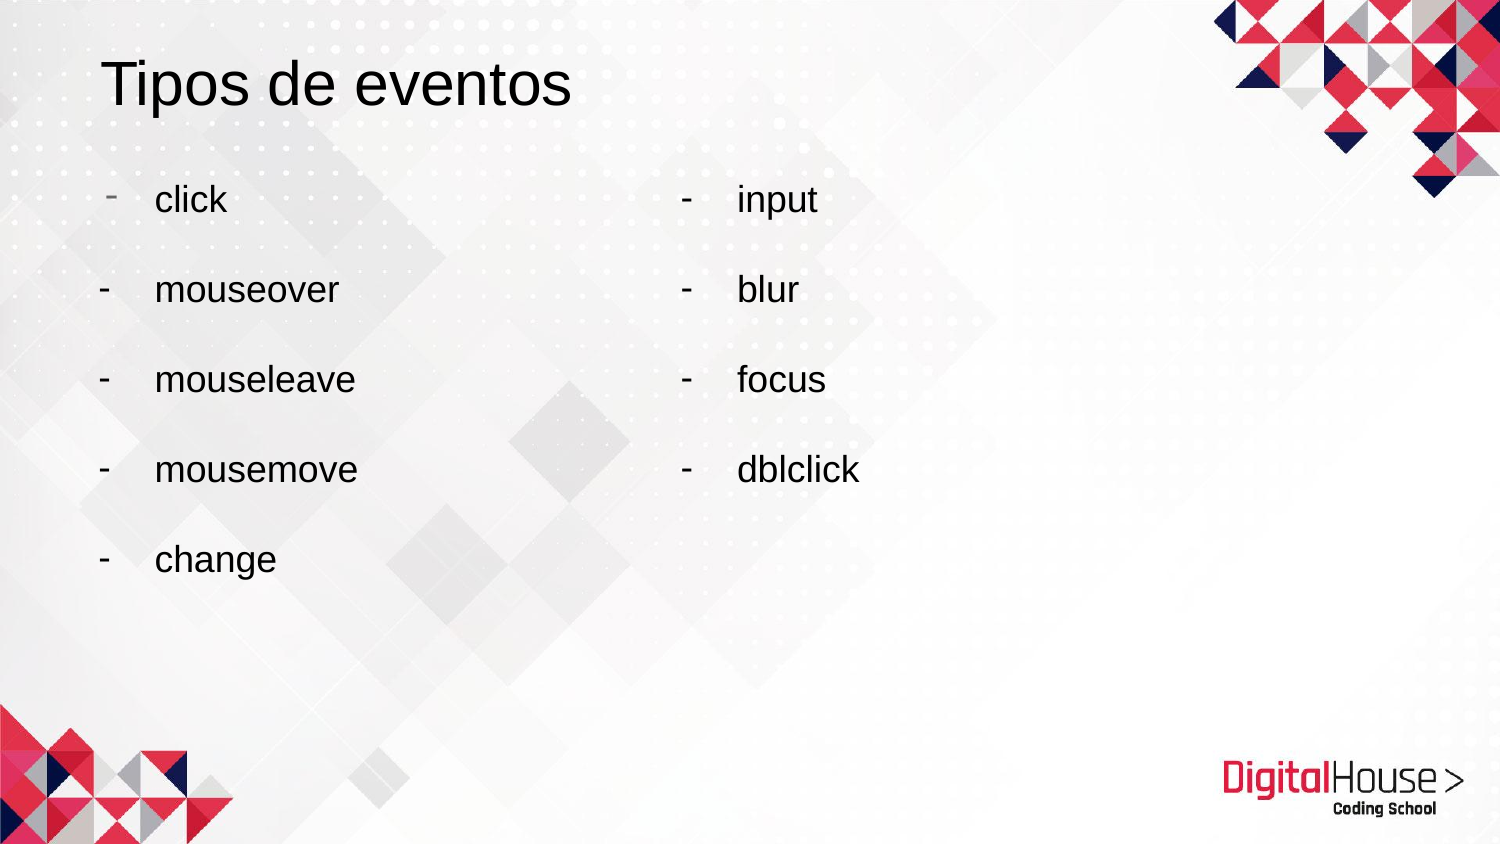

# Tipos de eventos
click

mouseover

mouseleave

mousemove

change

input

blur

focus

dblclick